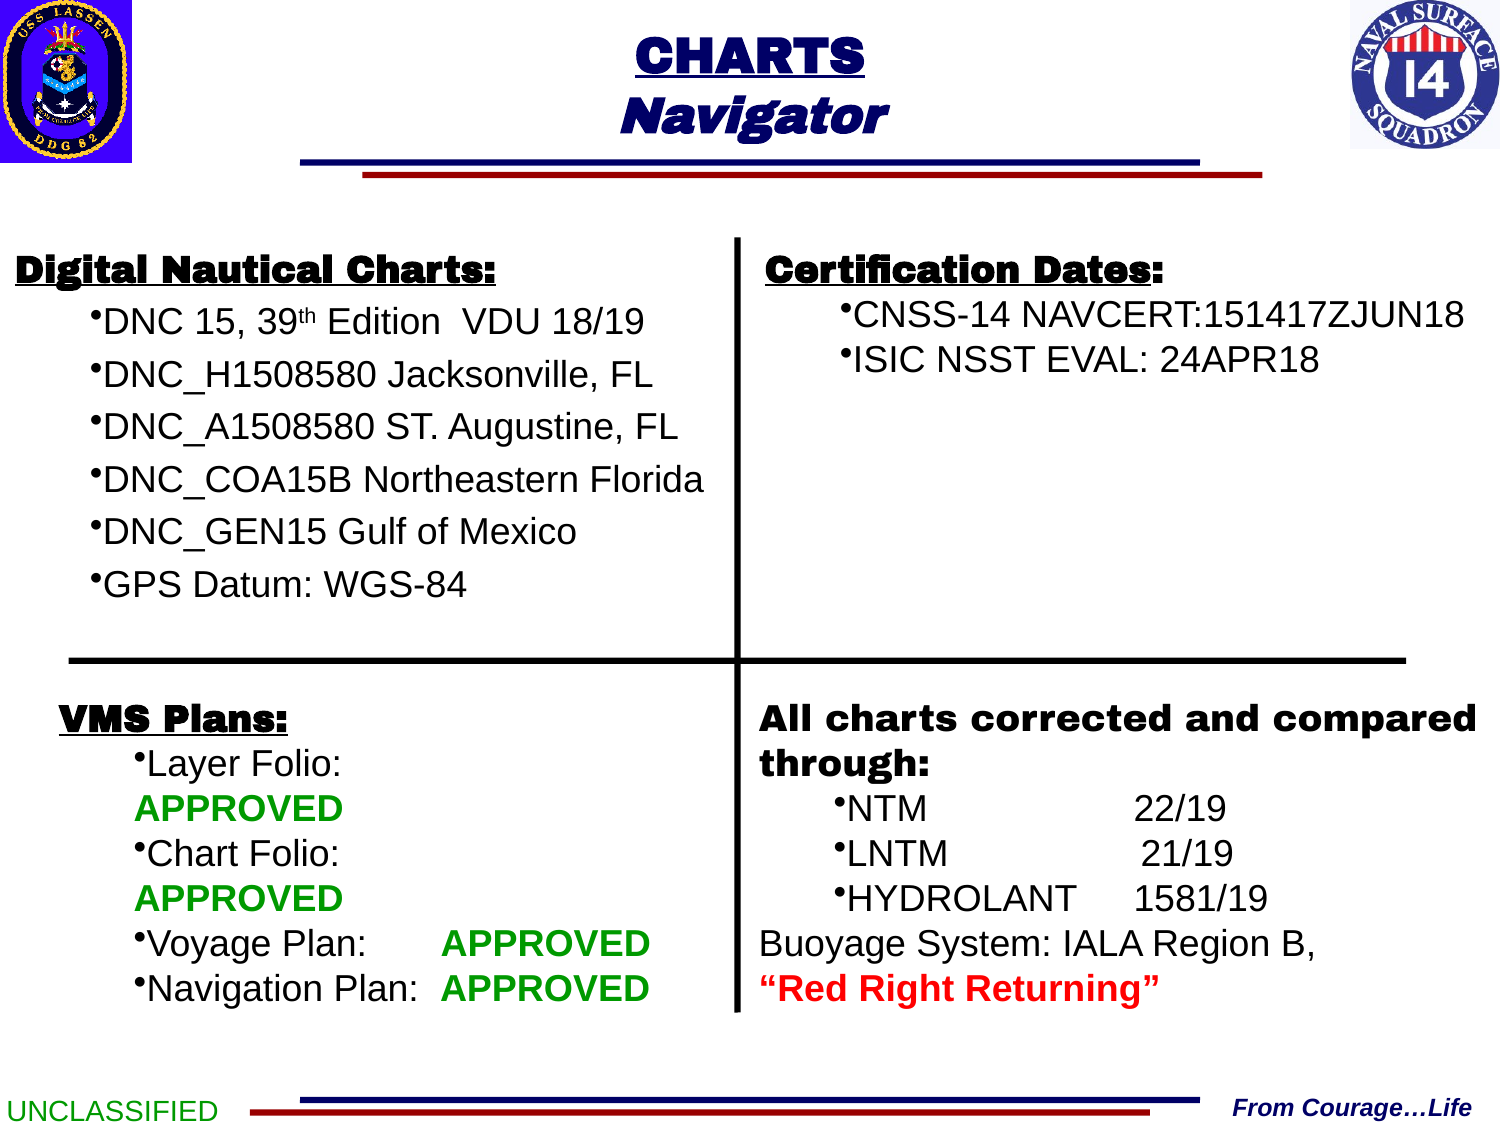

CHARTS
Navigator

Digital Nautical Charts:
DNC 15, 39th Edition  VDU 18/19
DNC_H1508580 Jacksonville, FL
DNC_A1508580 ST. Augustine, FL
DNC_COA15B Northeastern Florida
DNC_GEN15 Gulf of Mexico
GPS Datum: WGS-84

Certification Dates:
CNSS-14 NAVCERT:151417ZJUN18
ISIC NSST EVAL: 24APR18

VMS Plans:
Layer Folio: 	        APPROVED
Chart Folio: 	        APPROVED
Voyage Plan:       APPROVED
Navigation Plan:  APPROVED
All charts corrected and compared through:
NTM 		22/19
LNTM	               21/19
HYDROLANT	1581/19
Buoyage System: IALA Region B,
“Red Right Returning”

UNCLASSIFIED

From Courage…Life